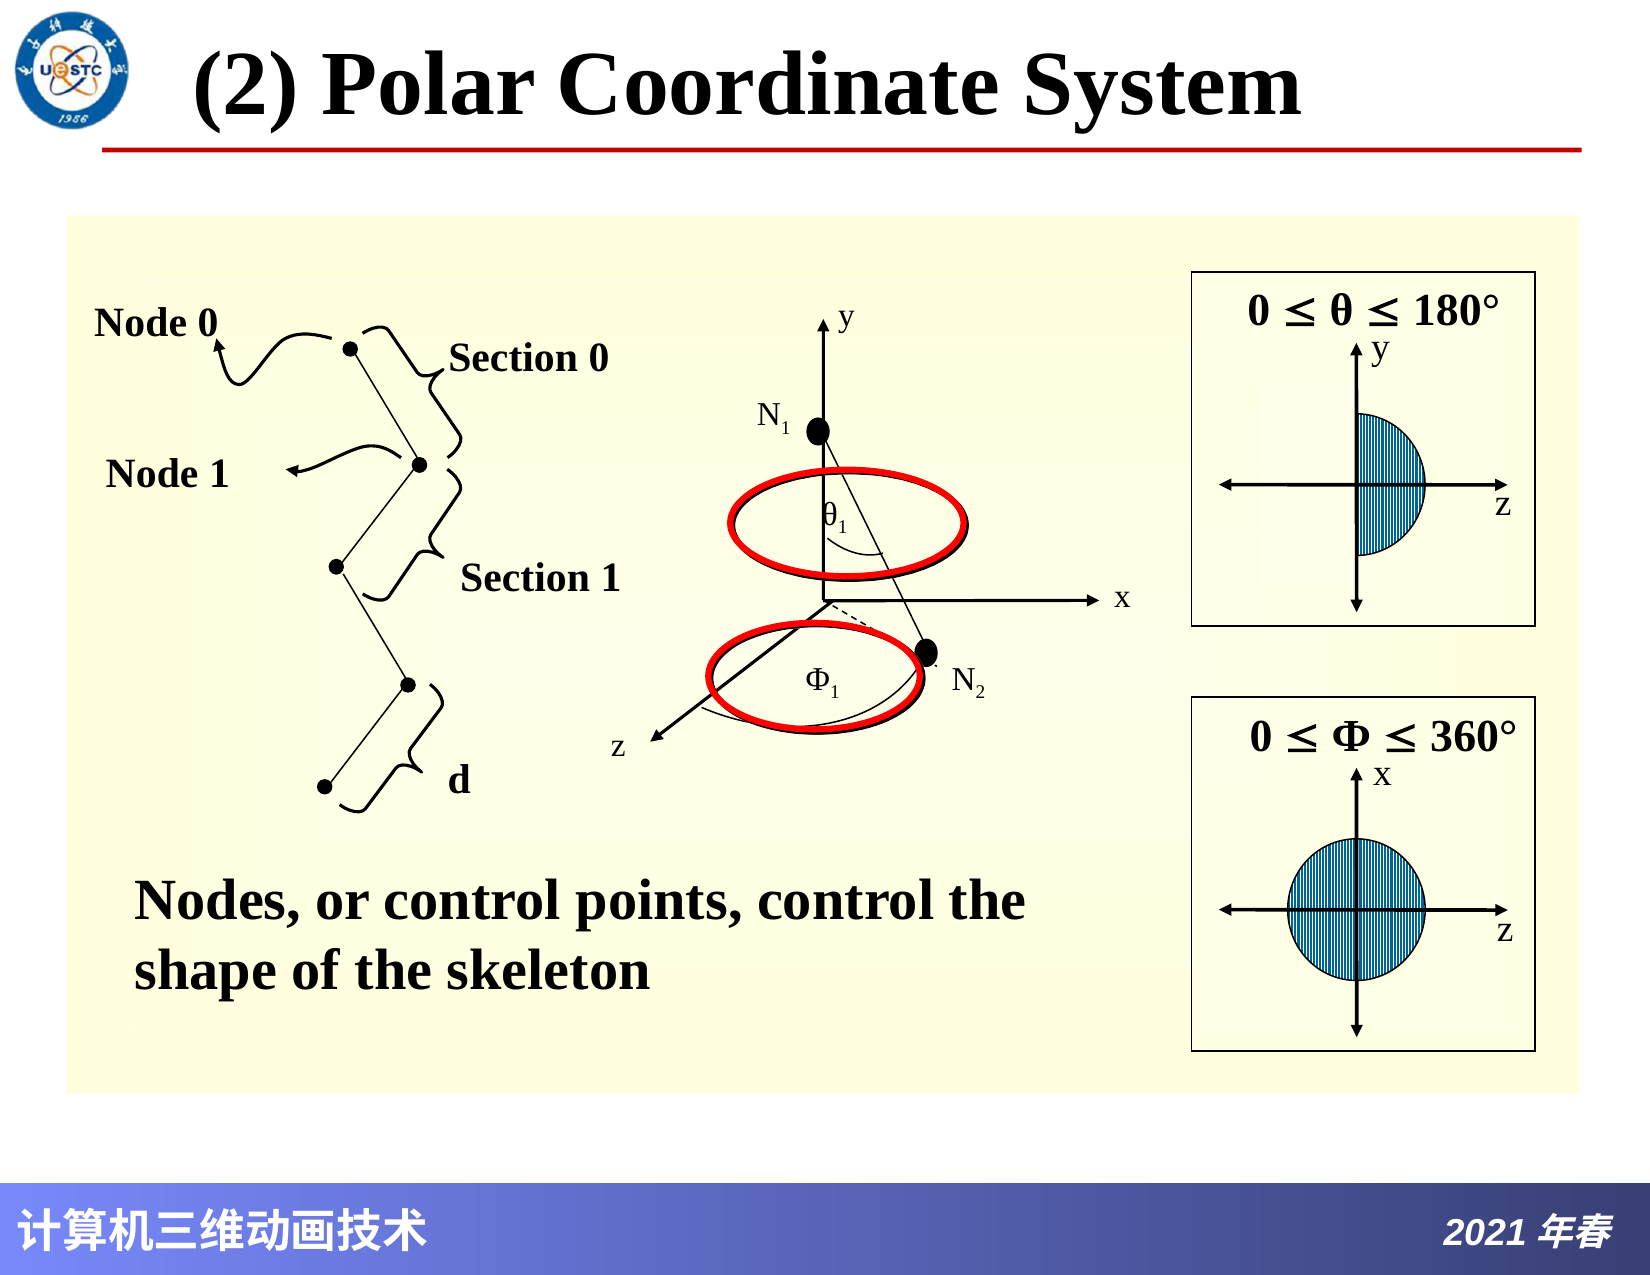

# (2) Polar Coordinate System

0 ≤ θ ≤ 180°
y

z

y

N1

θ1

x

Φ1
N2
z
Node 0

Section 0

Node 1

Section 1

0 ≤ Ф ≤ 360°
x
d

Nodes, or control points, control the shape of the skeleton
z